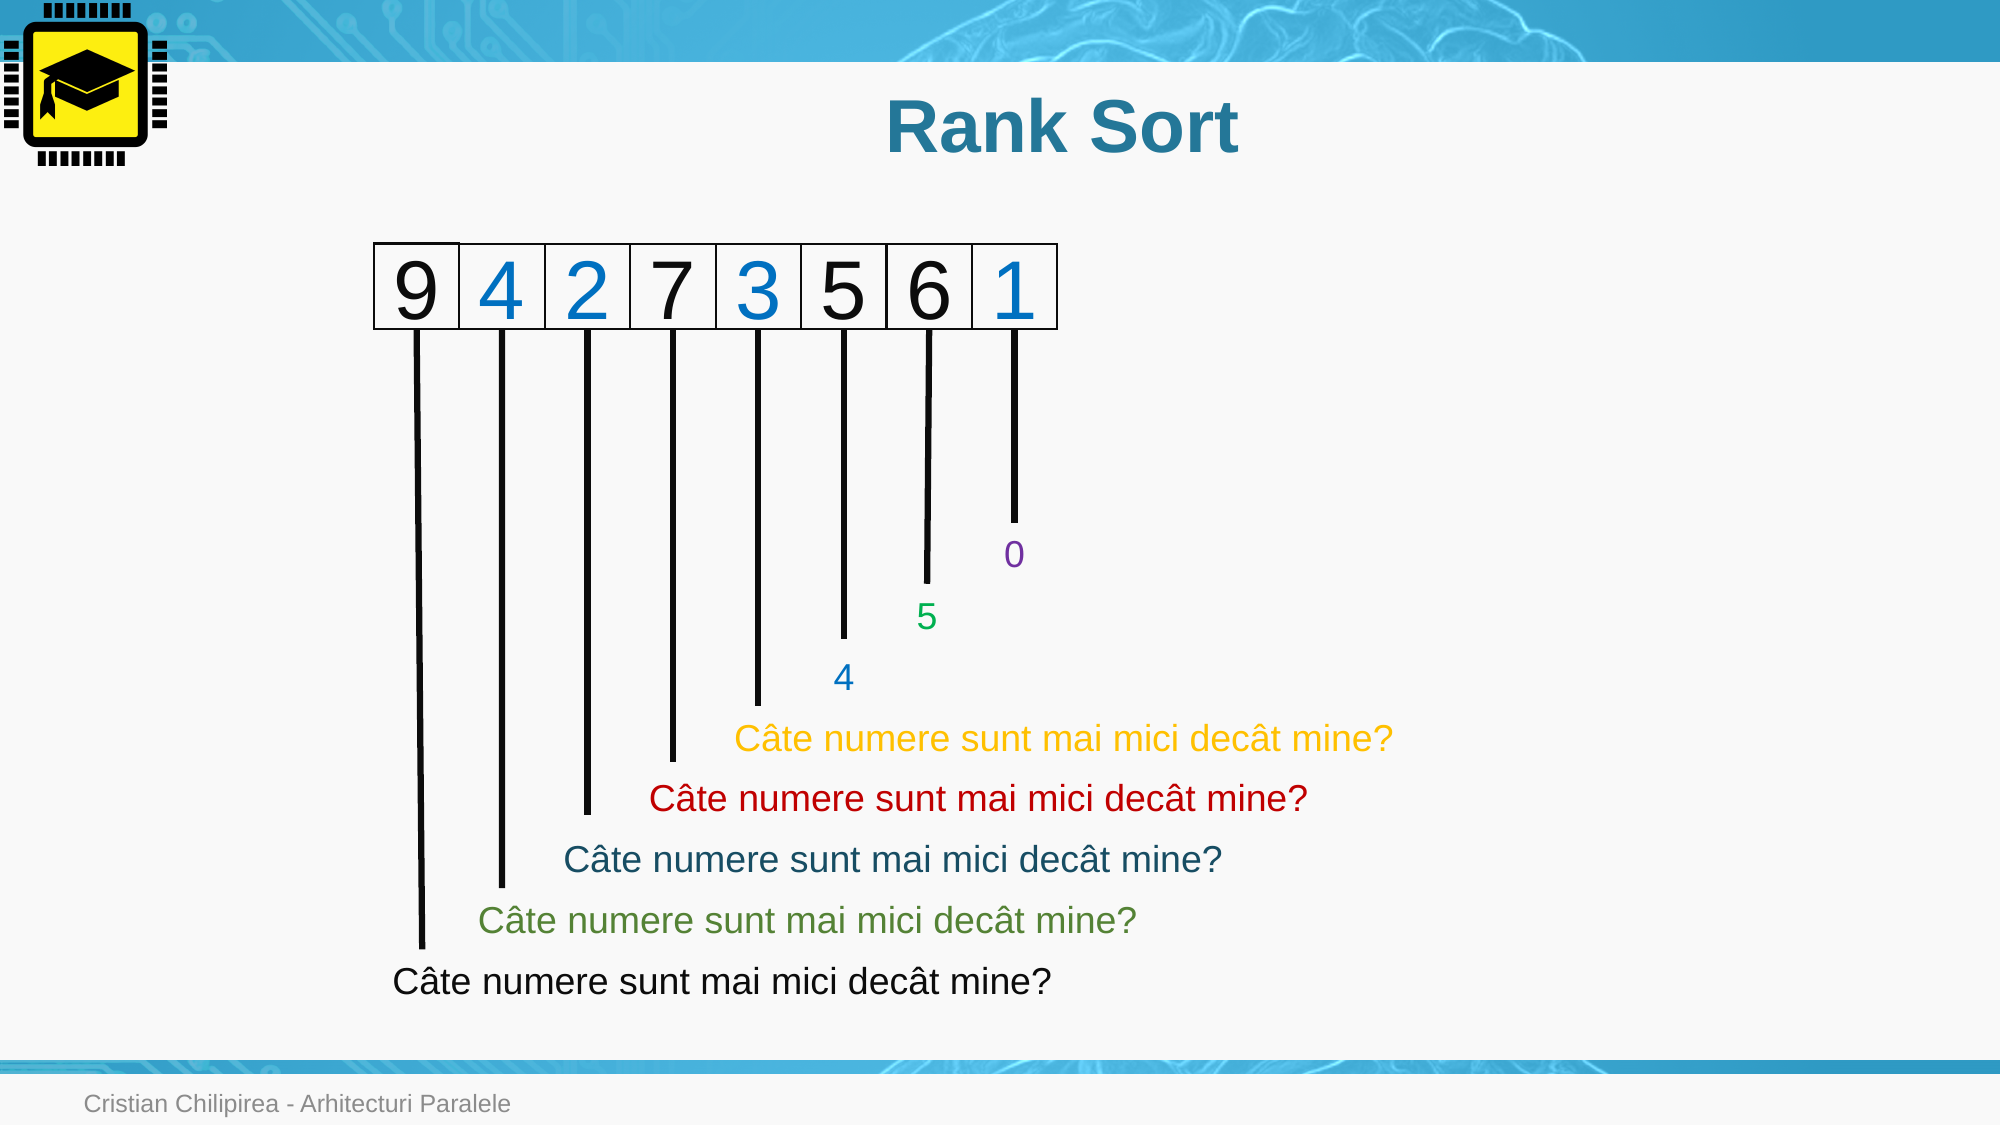

# Rank Sort
9
4
2
7
3
5
6
1
0
5
4
Câte numere sunt mai mici decât mine?
Câte numere sunt mai mici decât mine?
Câte numere sunt mai mici decât mine?
Câte numere sunt mai mici decât mine?
Câte numere sunt mai mici decât mine?
Cristian Chilipirea - Arhitecturi Paralele